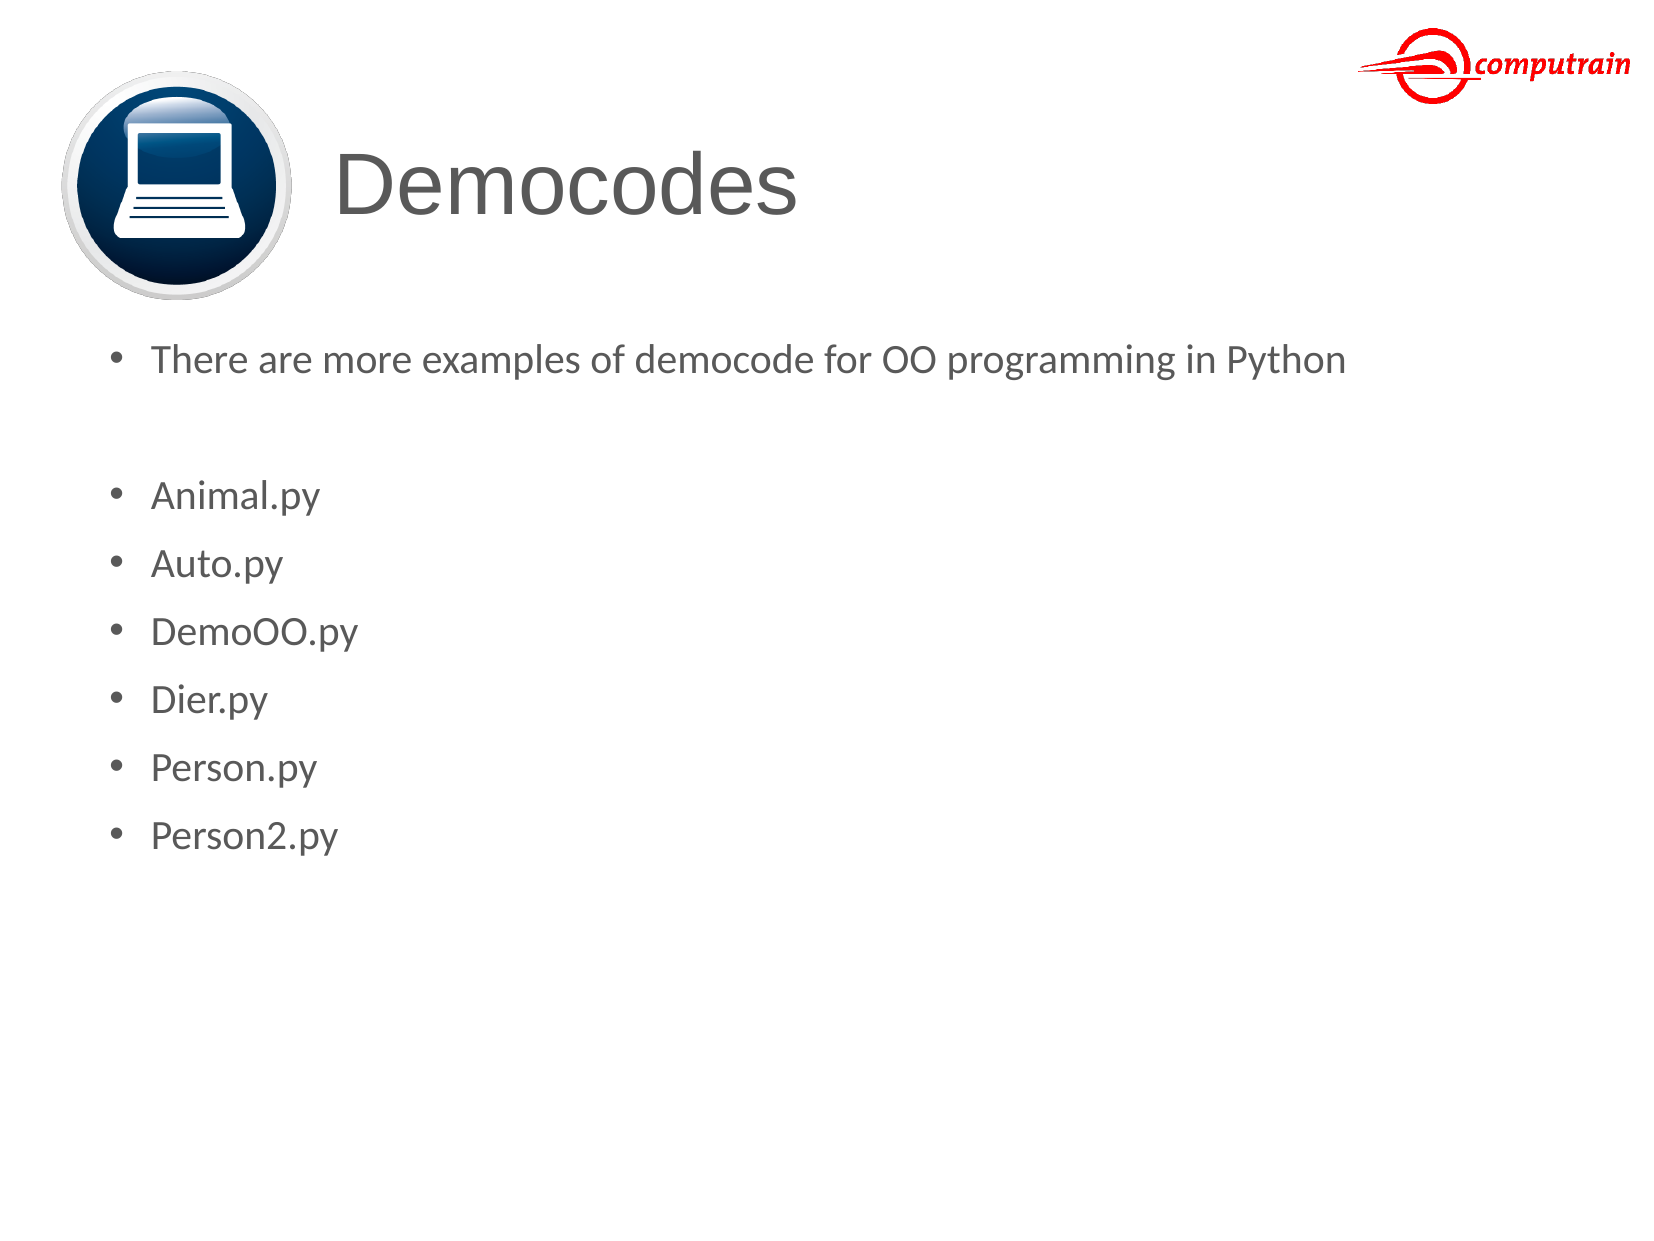

# Democodes
There are more examples of democode for OO programming in Python

Animal.py
Auto.py
DemoOO.py
Dier.py
Person.py
Person2.py